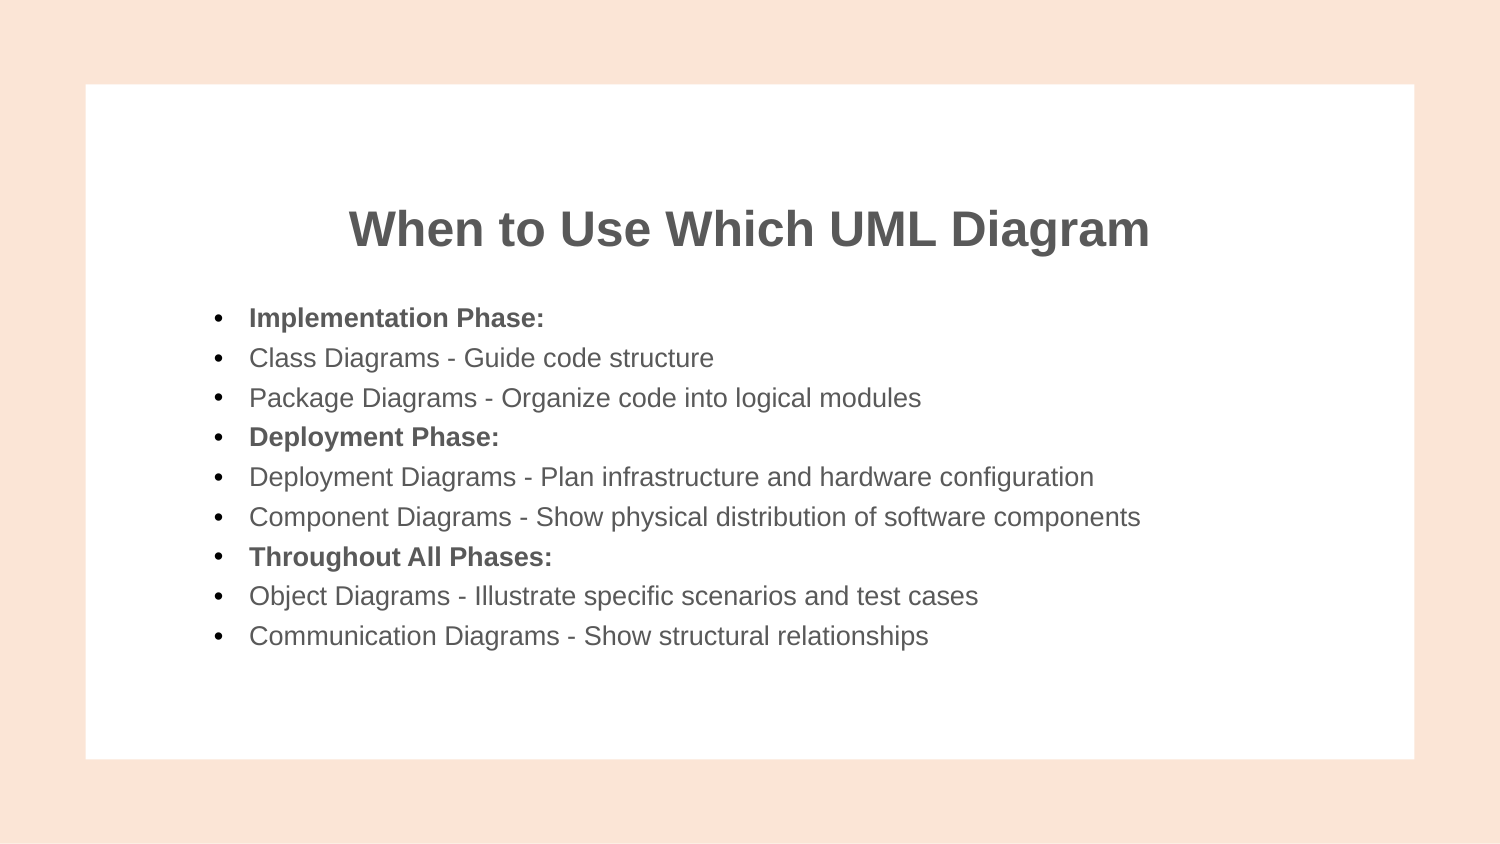

When to Use Which UML Diagram
Implementation Phase:
Class Diagrams - Guide code structure
Package Diagrams - Organize code into logical modules
Deployment Phase:
Deployment Diagrams - Plan infrastructure and hardware configuration
Component Diagrams - Show physical distribution of software components
Throughout All Phases:
Object Diagrams - Illustrate specific scenarios and test cases
Communication Diagrams - Show structural relationships